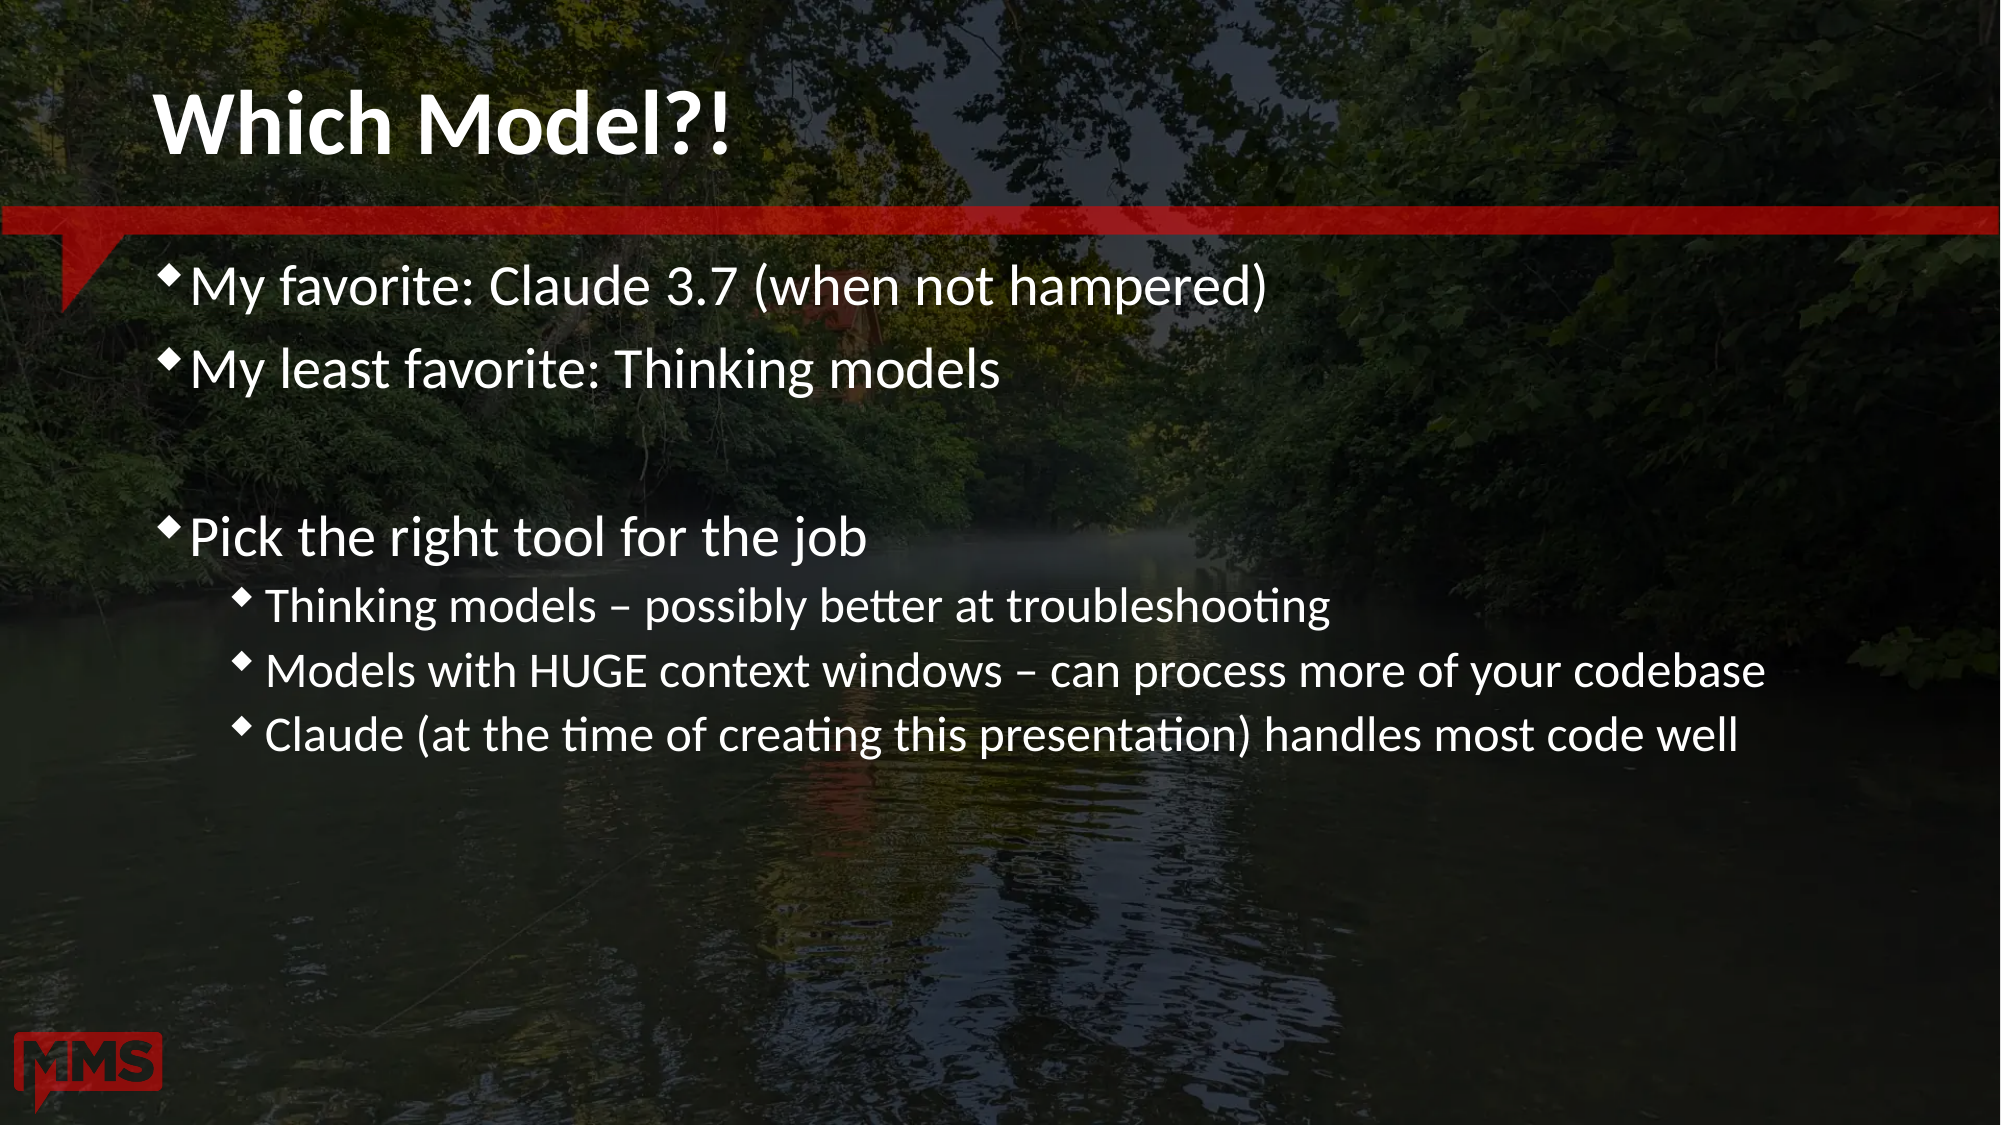

# Which Model?!
My favorite: Claude 3.7 (when not hampered)
My least favorite: Thinking models

Pick the right tool for the job
Thinking models – possibly better at troubleshooting
Models with HUGE context windows – can process more of your codebase
Claude (at the time of creating this presentation) handles most code well